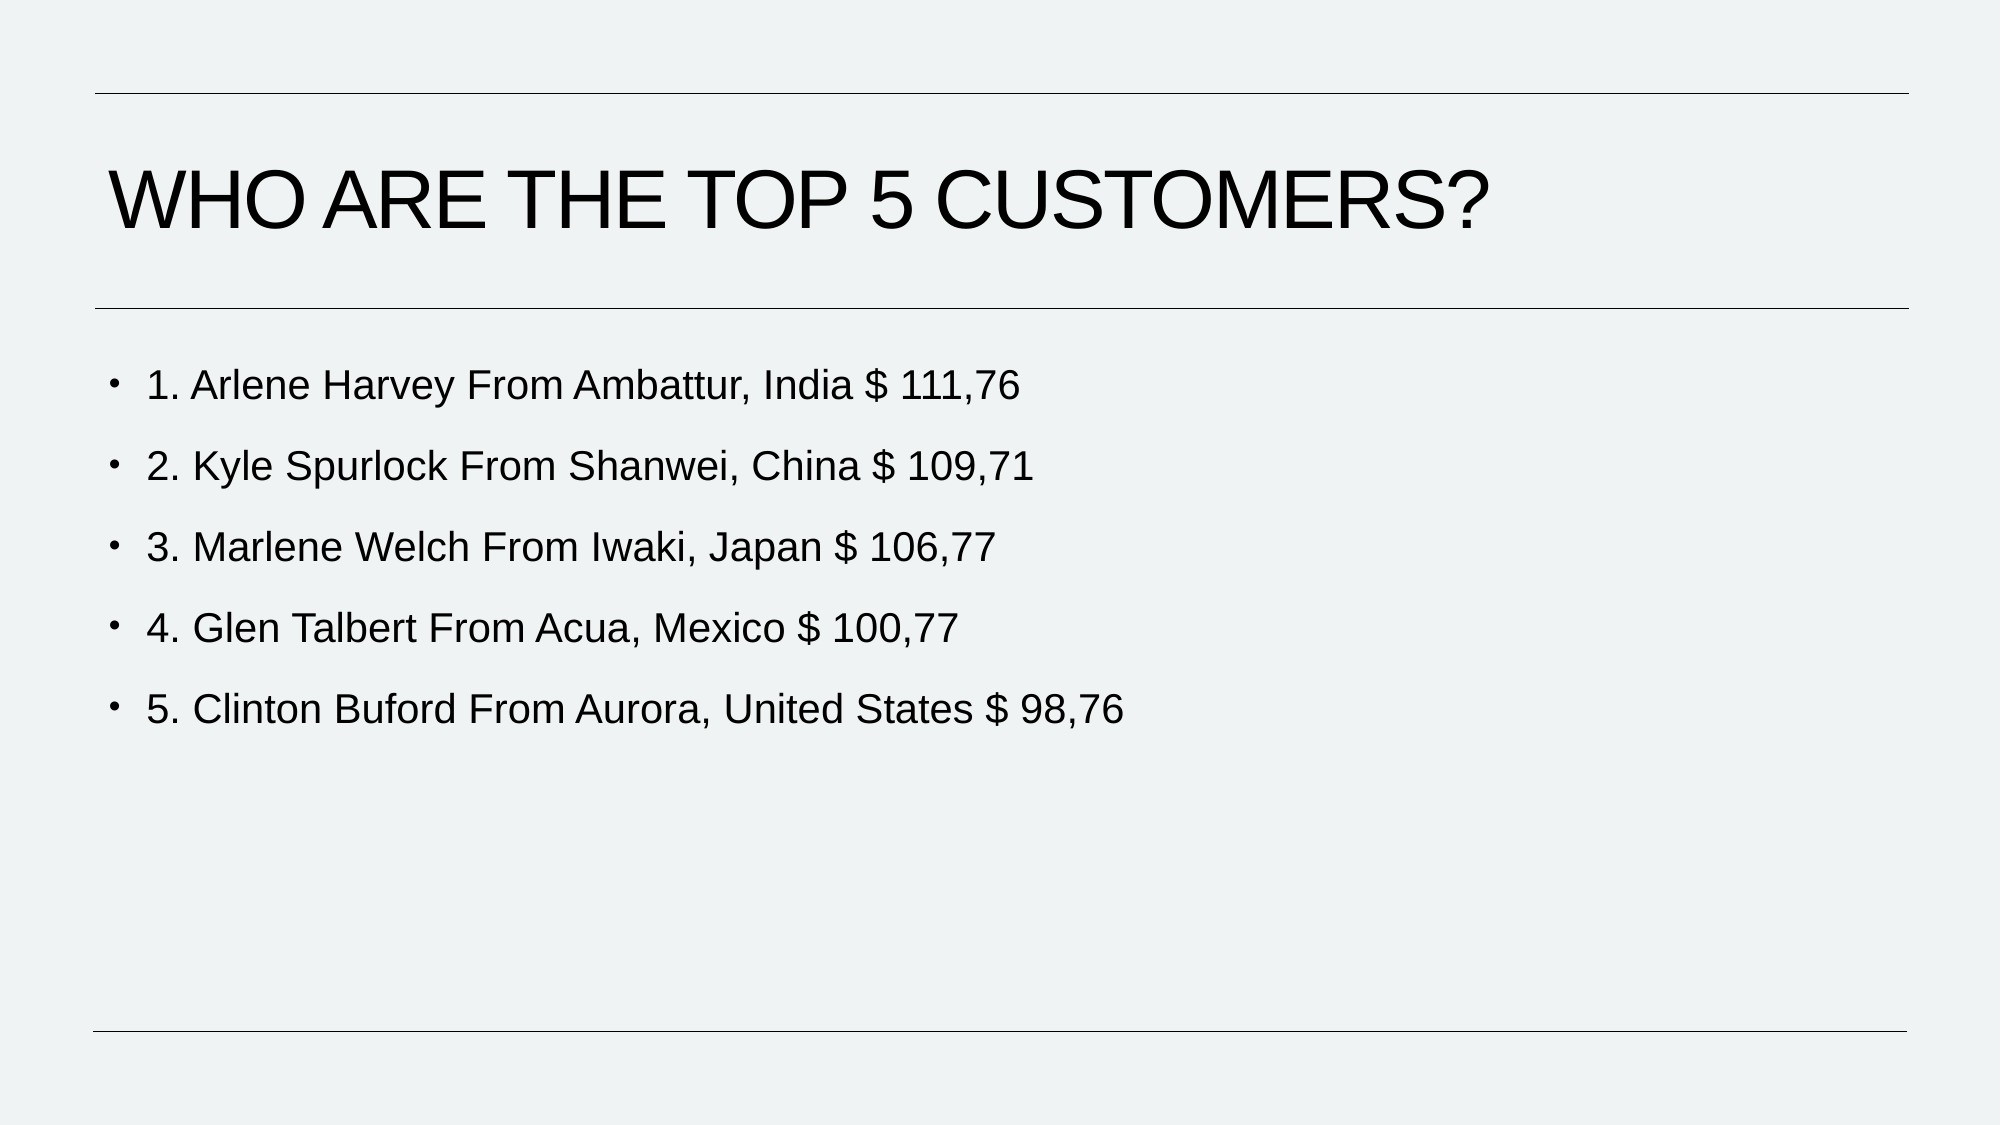

# WHO ARE THE TOP 5 CUSTOMERS?
1. Arlene Harvey From Ambattur, India $ 111,76
2. Kyle Spurlock From Shanwei, China $ 109,71
3. Marlene Welch From Iwaki, Japan $ 106,77
4. Glen Talbert From Acua, Mexico $ 100,77
5. Clinton Buford From Aurora, United States $ 98,76